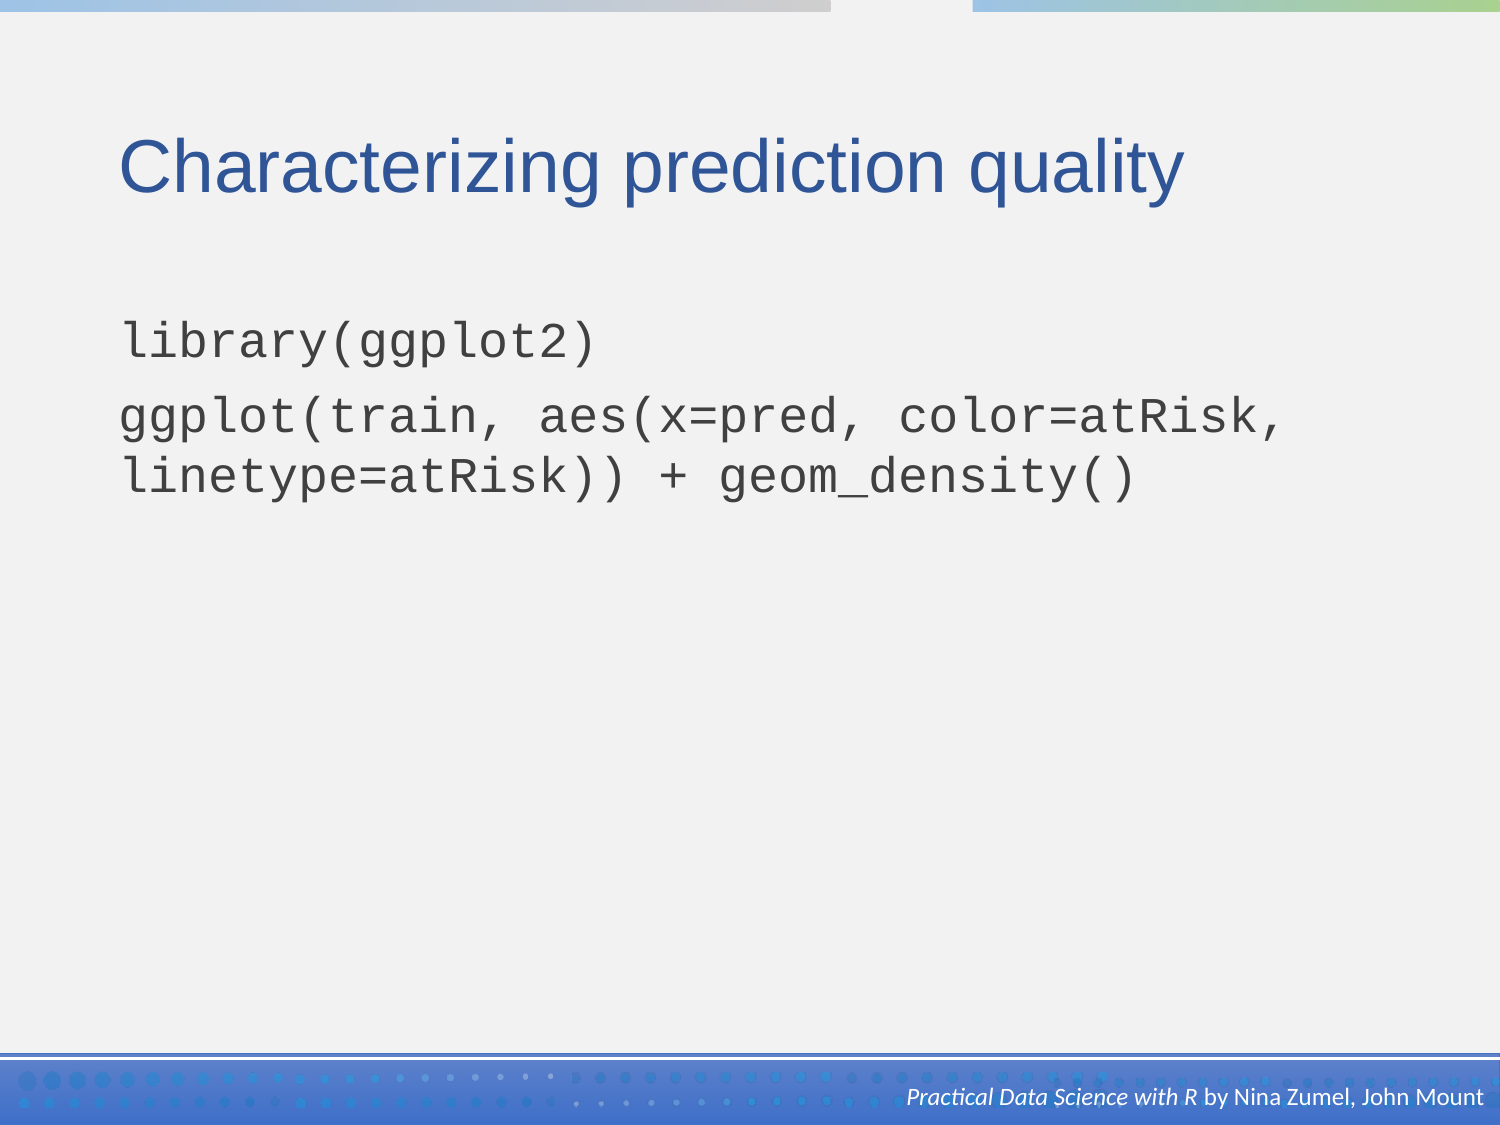

# Characterizing prediction quality
library(ggplot2)
ggplot(train, aes(x=pred, color=atRisk, linetype=atRisk)) + geom_density()
Practical Data Science with R by Nina Zumel, John Mount